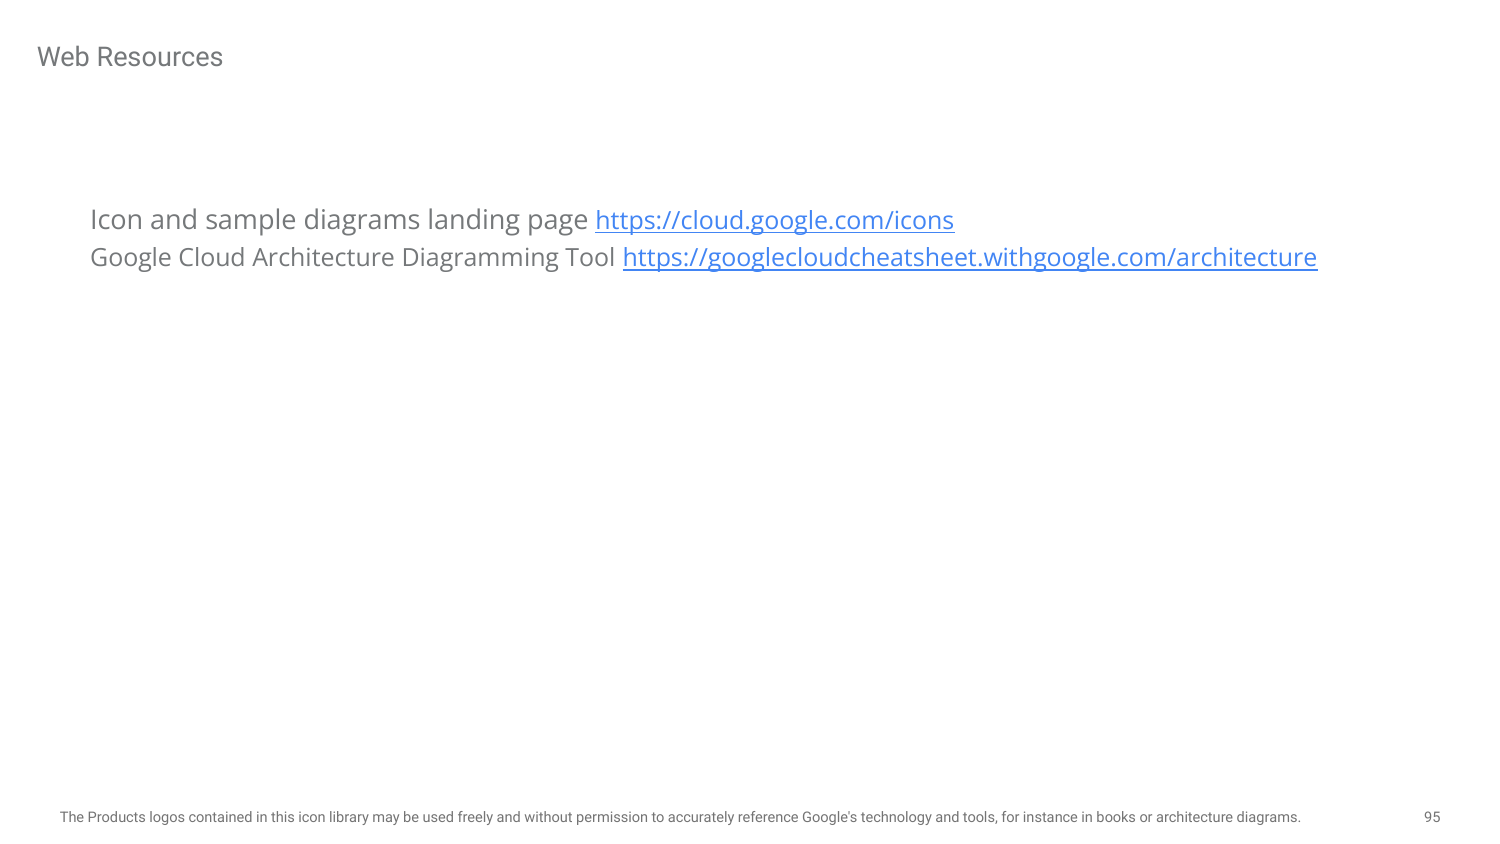

Web Resources
Icon and sample diagrams landing page https://cloud.google.com/icons
Google Cloud Architecture Diagramming Tool https://googlecloudcheatsheet.withgoogle.com/architecture